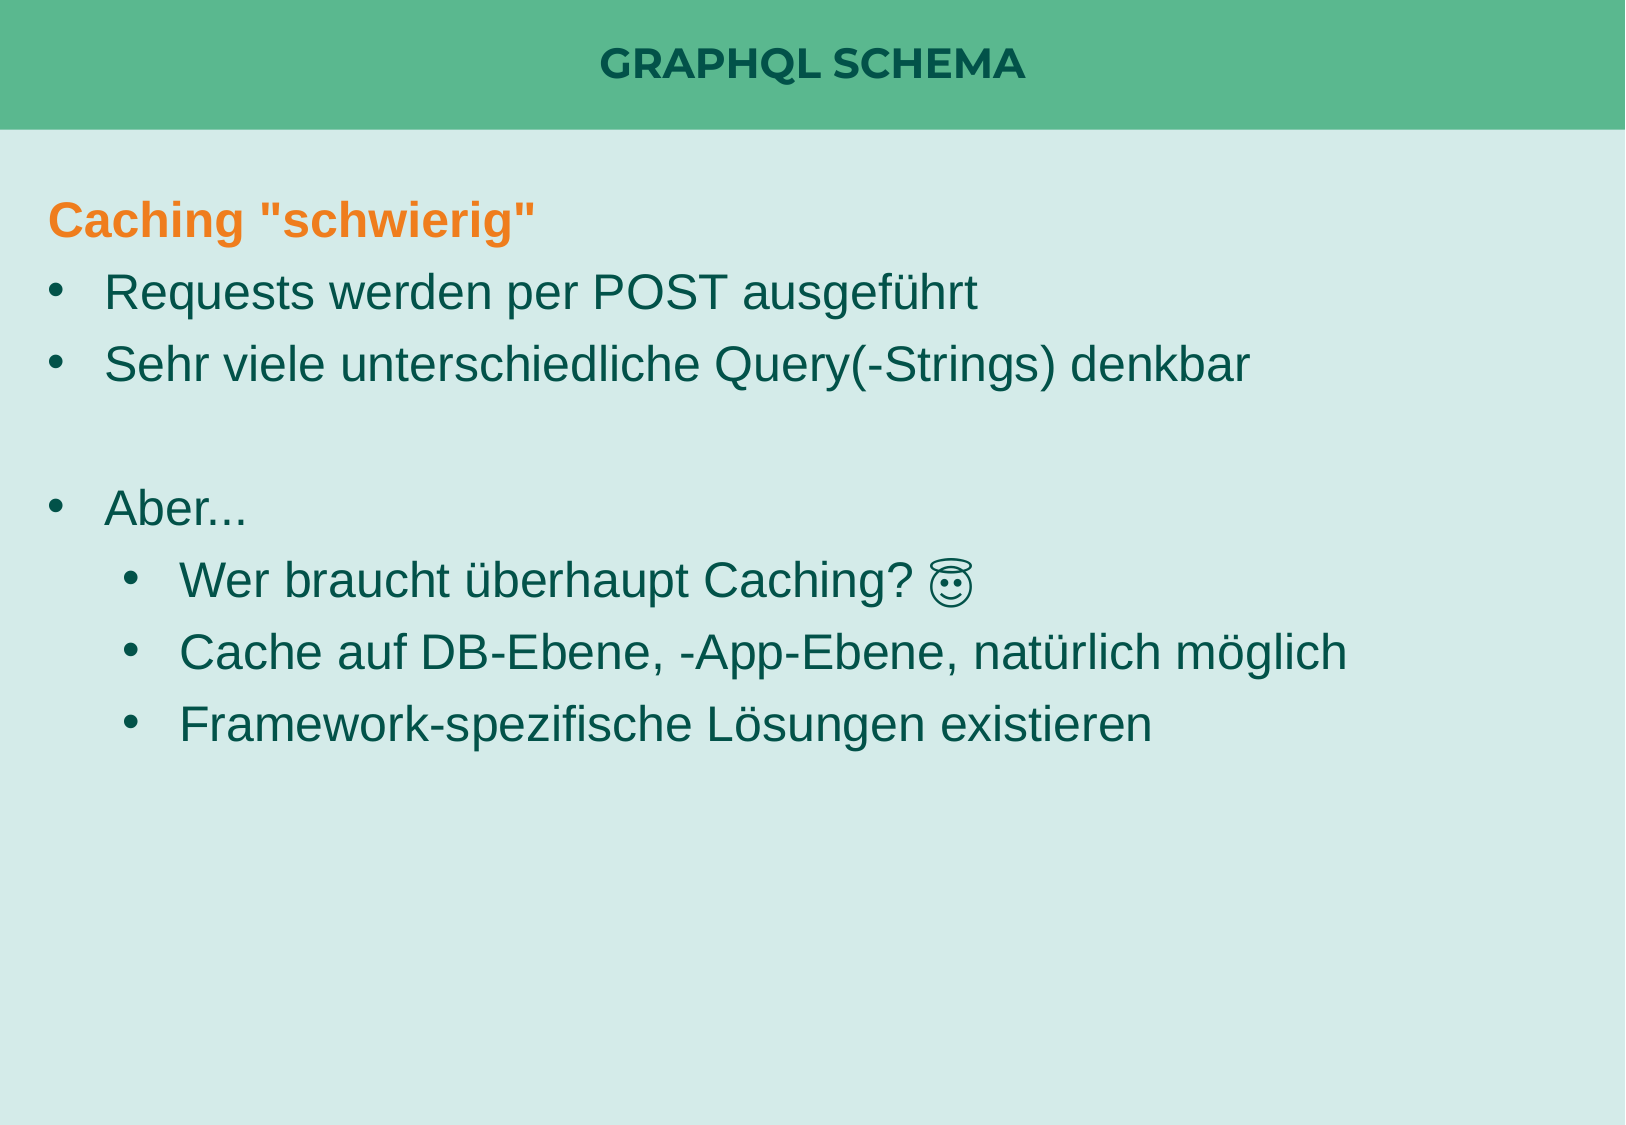

# GraphQL Schema
Caching "schwierig"
Requests werden per POST ausgeführt
Sehr viele unterschiedliche Query(-Strings) denkbar

Aber...
Wer braucht überhaupt Caching? 😇
Cache auf DB-Ebene, -App-Ebene, natürlich möglich
Framework-spezifische Lösungen existieren